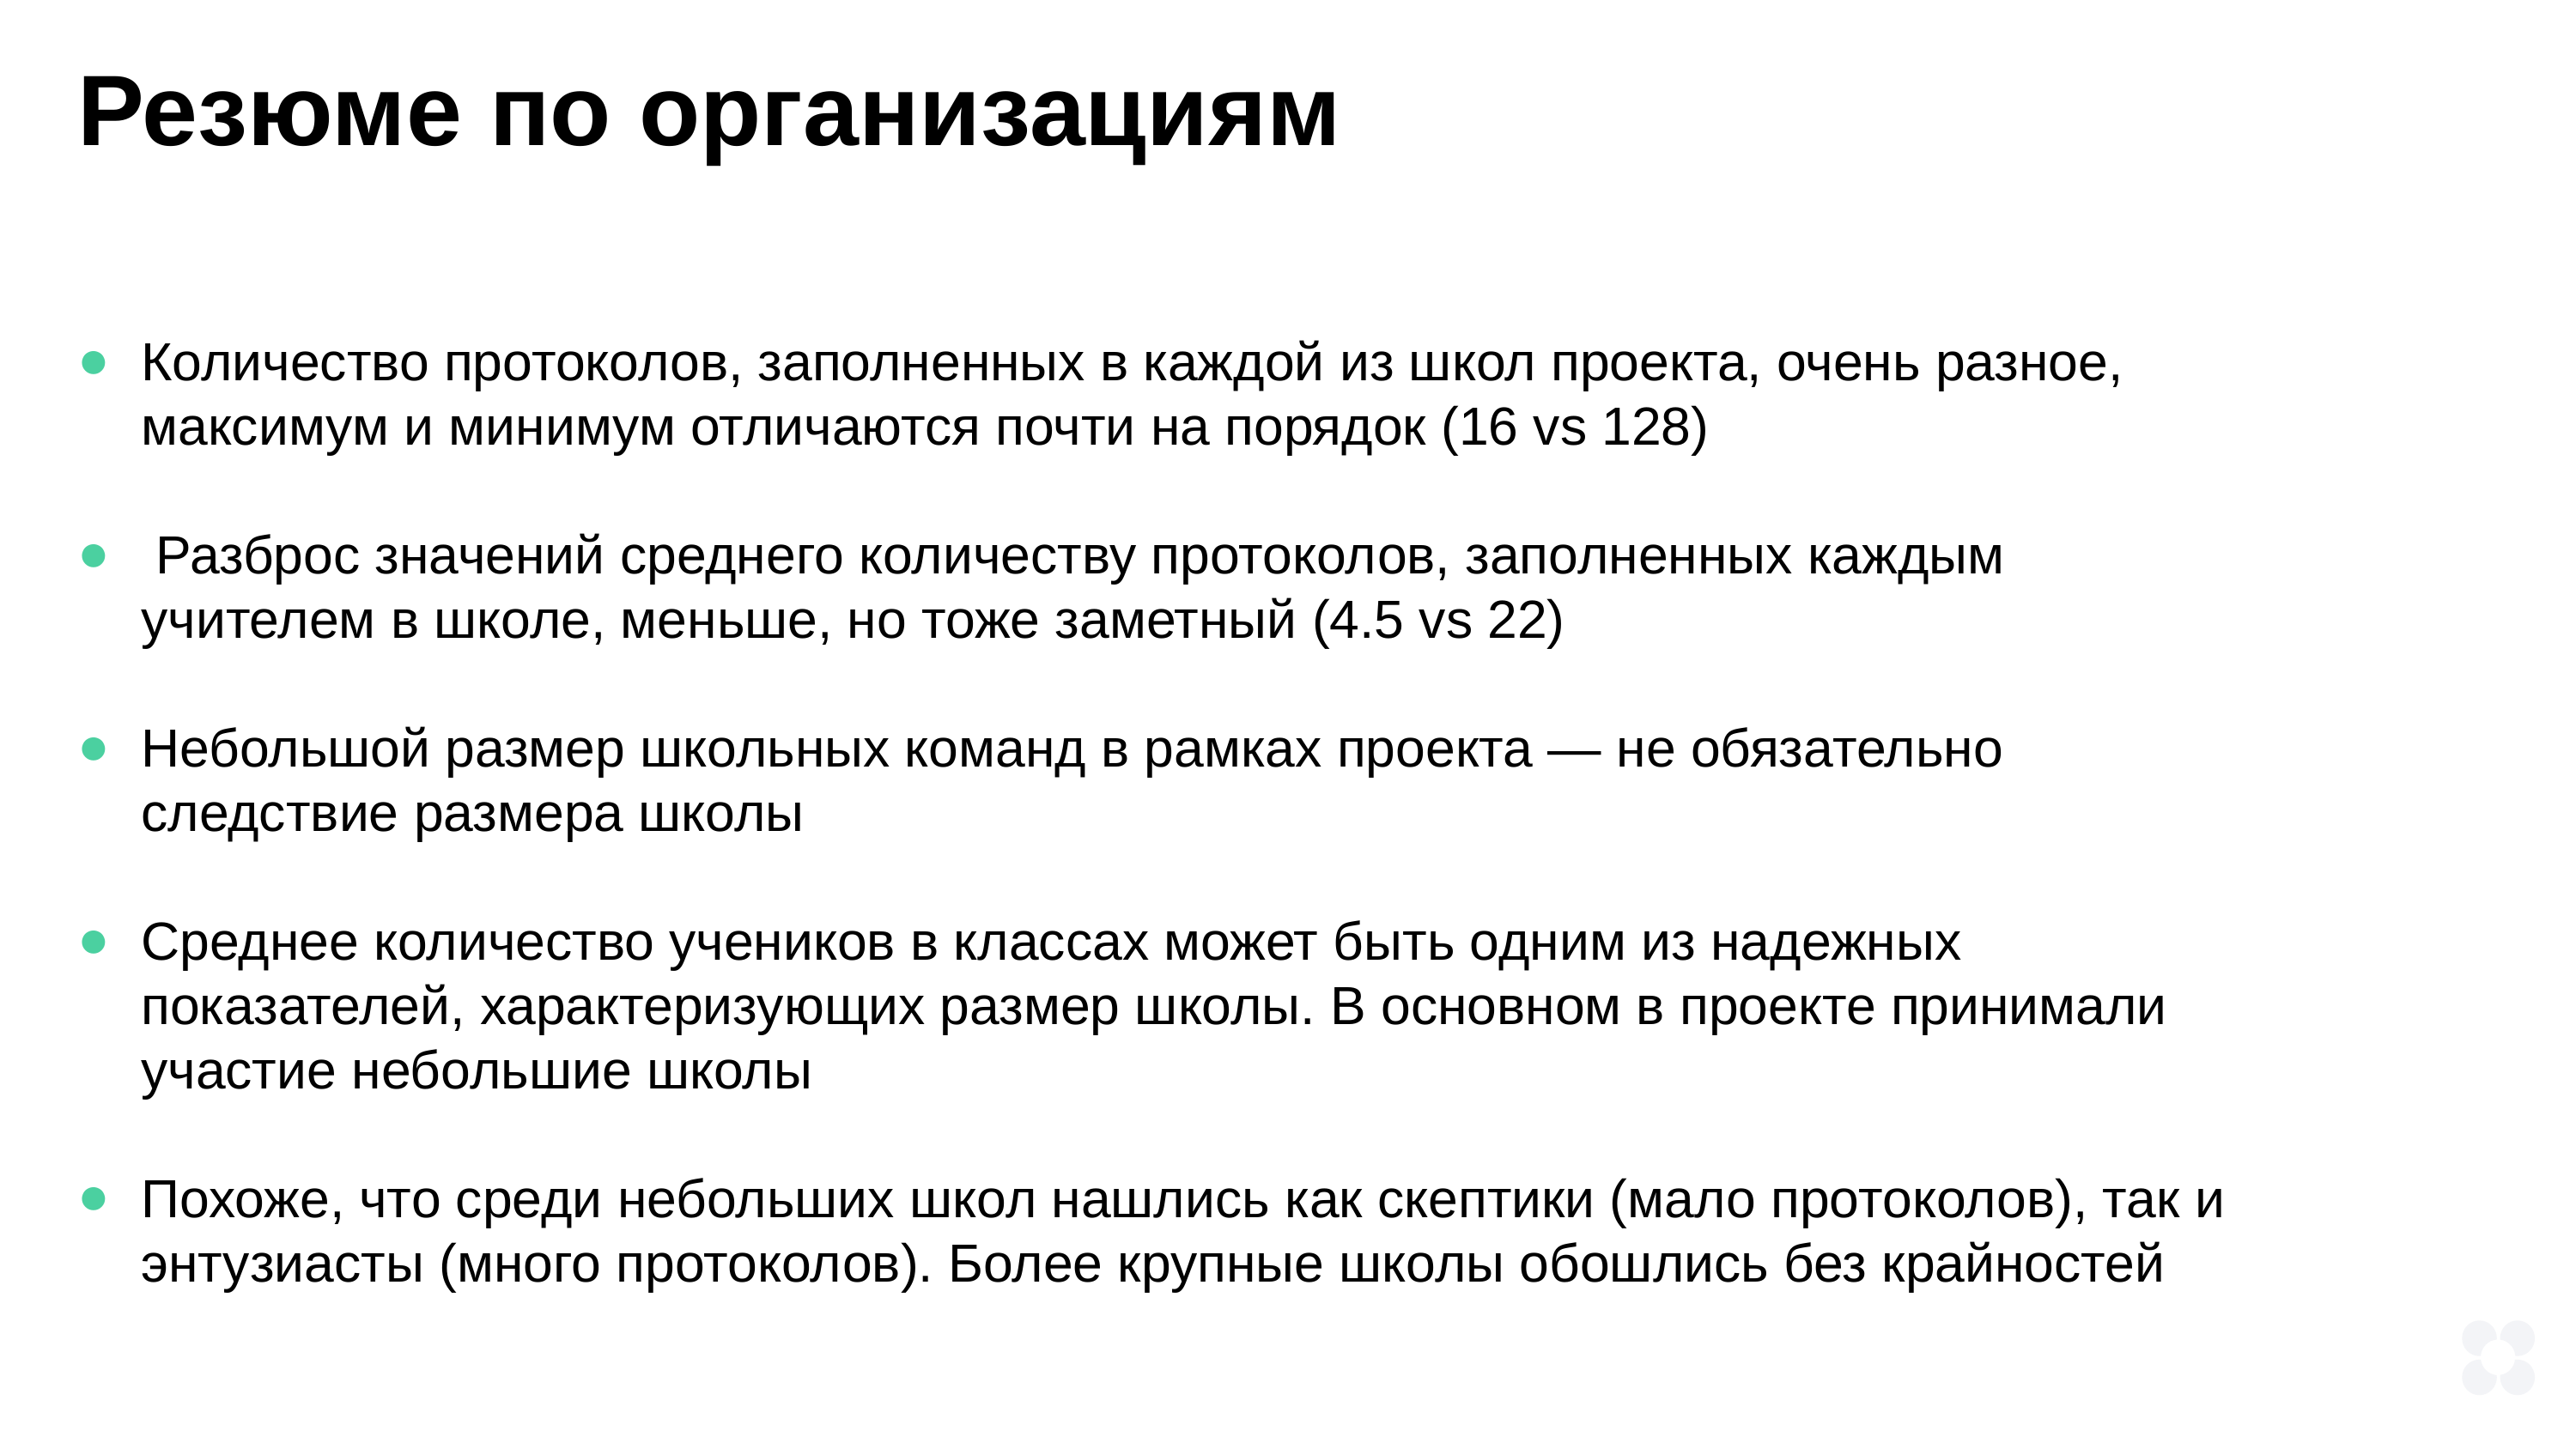

Резюме по организациям
Количество протоколов, заполненных в каждой из школ проекта, очень разное, максимум и минимум отличаются почти на порядок (16 vs 128)
 Разброс значений среднего количеству протоколов, заполненных каждым учителем в школе, меньше, но тоже заметный (4.5 vs 22)
Небольшой размер школьных команд в рамках проекта — не обязательно следствие размера школы
Среднее количество учеников в классах может быть одним из надежных показателей, характеризующих размер школы. В основном в проекте принимали участие небольшие школы
Похоже, что среди небольших школ нашлись как скептики (мало протоколов), так и энтузиасты (много протоколов). Более крупные школы обошлись без крайностей